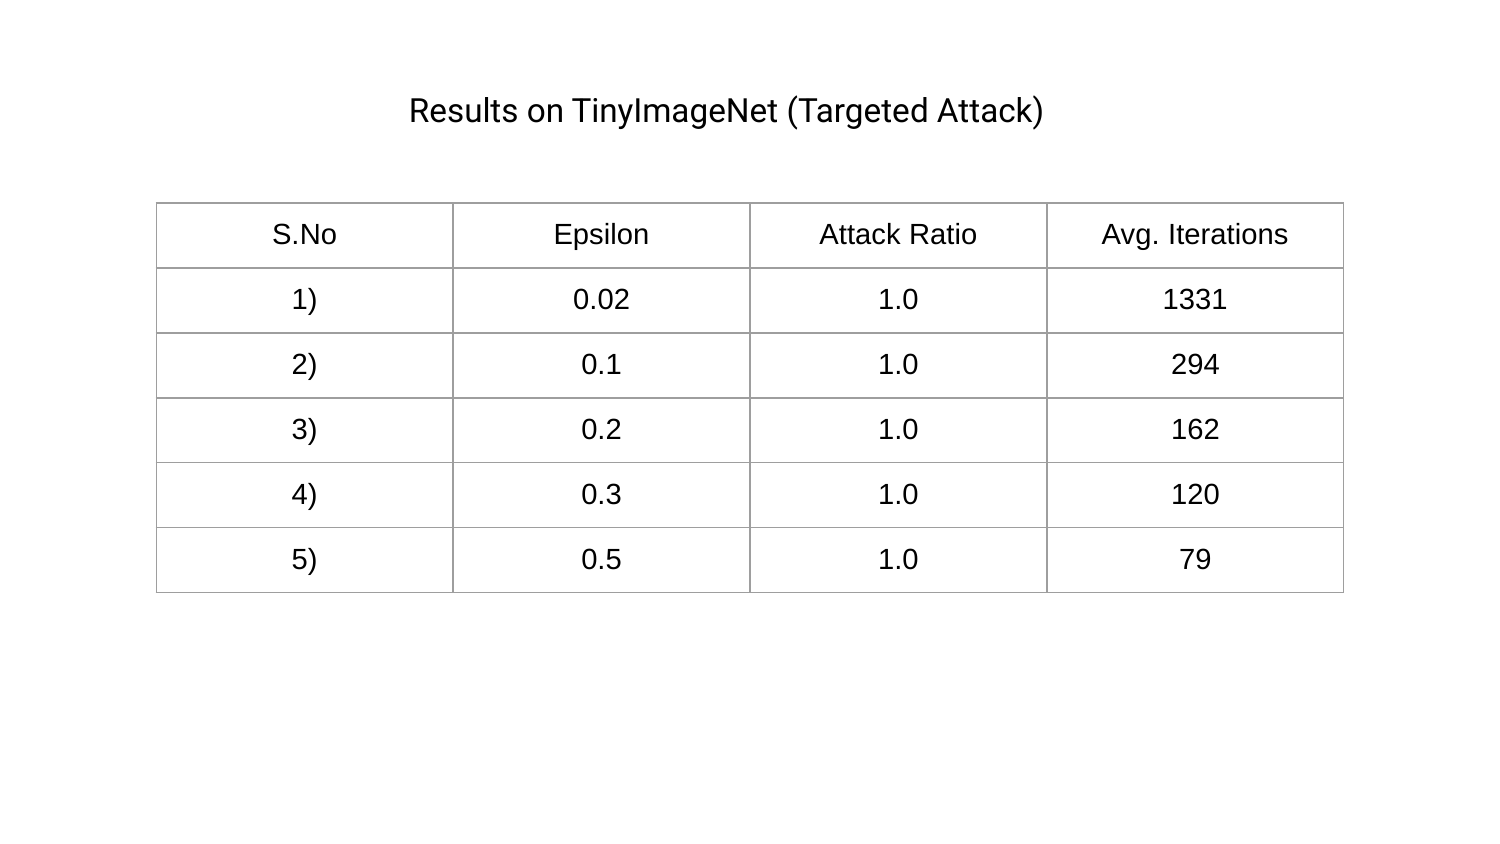

Results on TinyImageNet (Targeted Attack)
| S.No | Epsilon | Attack Ratio | Avg. Iterations |
| --- | --- | --- | --- |
| 1) | 0.02 | 1.0 | 1331 |
| 2) | 0.1 | 1.0 | 294 |
| 3) | 0.2 | 1.0 | 162 |
| 4) | 0.3 | 1.0 | 120 |
| 5) | 0.5 | 1.0 | 79 |